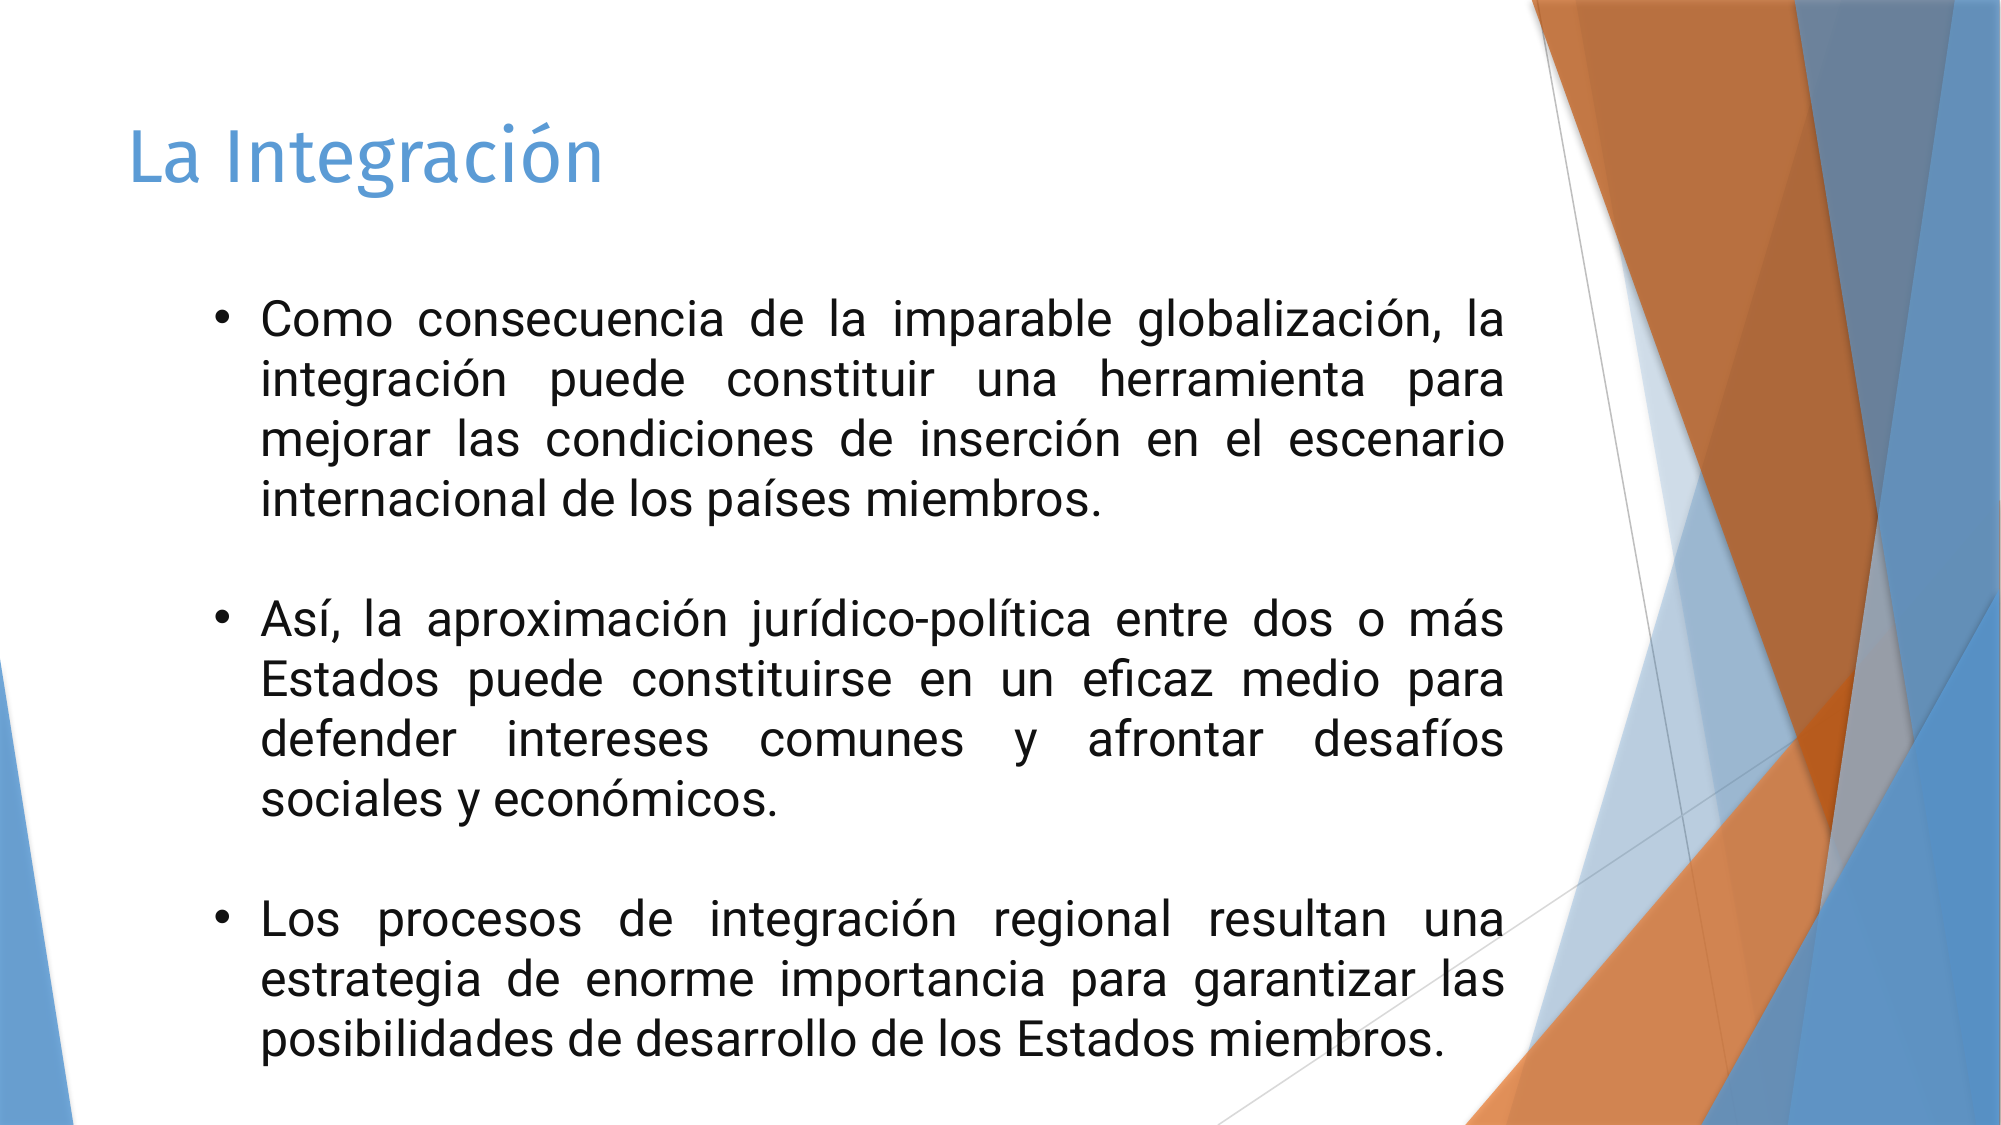

# La Integración
Como consecuencia de la imparable globalización, la integración puede constituir una herramienta para mejorar las condiciones de inserción en el escenario internacional de los países miembros.

Así, la aproximación jurídico-política entre dos o más Estados puede constituirse en un eficaz medio para defender intereses comunes y afrontar desafíos sociales y económicos.

Los procesos de integración regional resultan una estrategia de enorme importancia para garantizar las posibilidades de desarrollo de los Estados miembros.